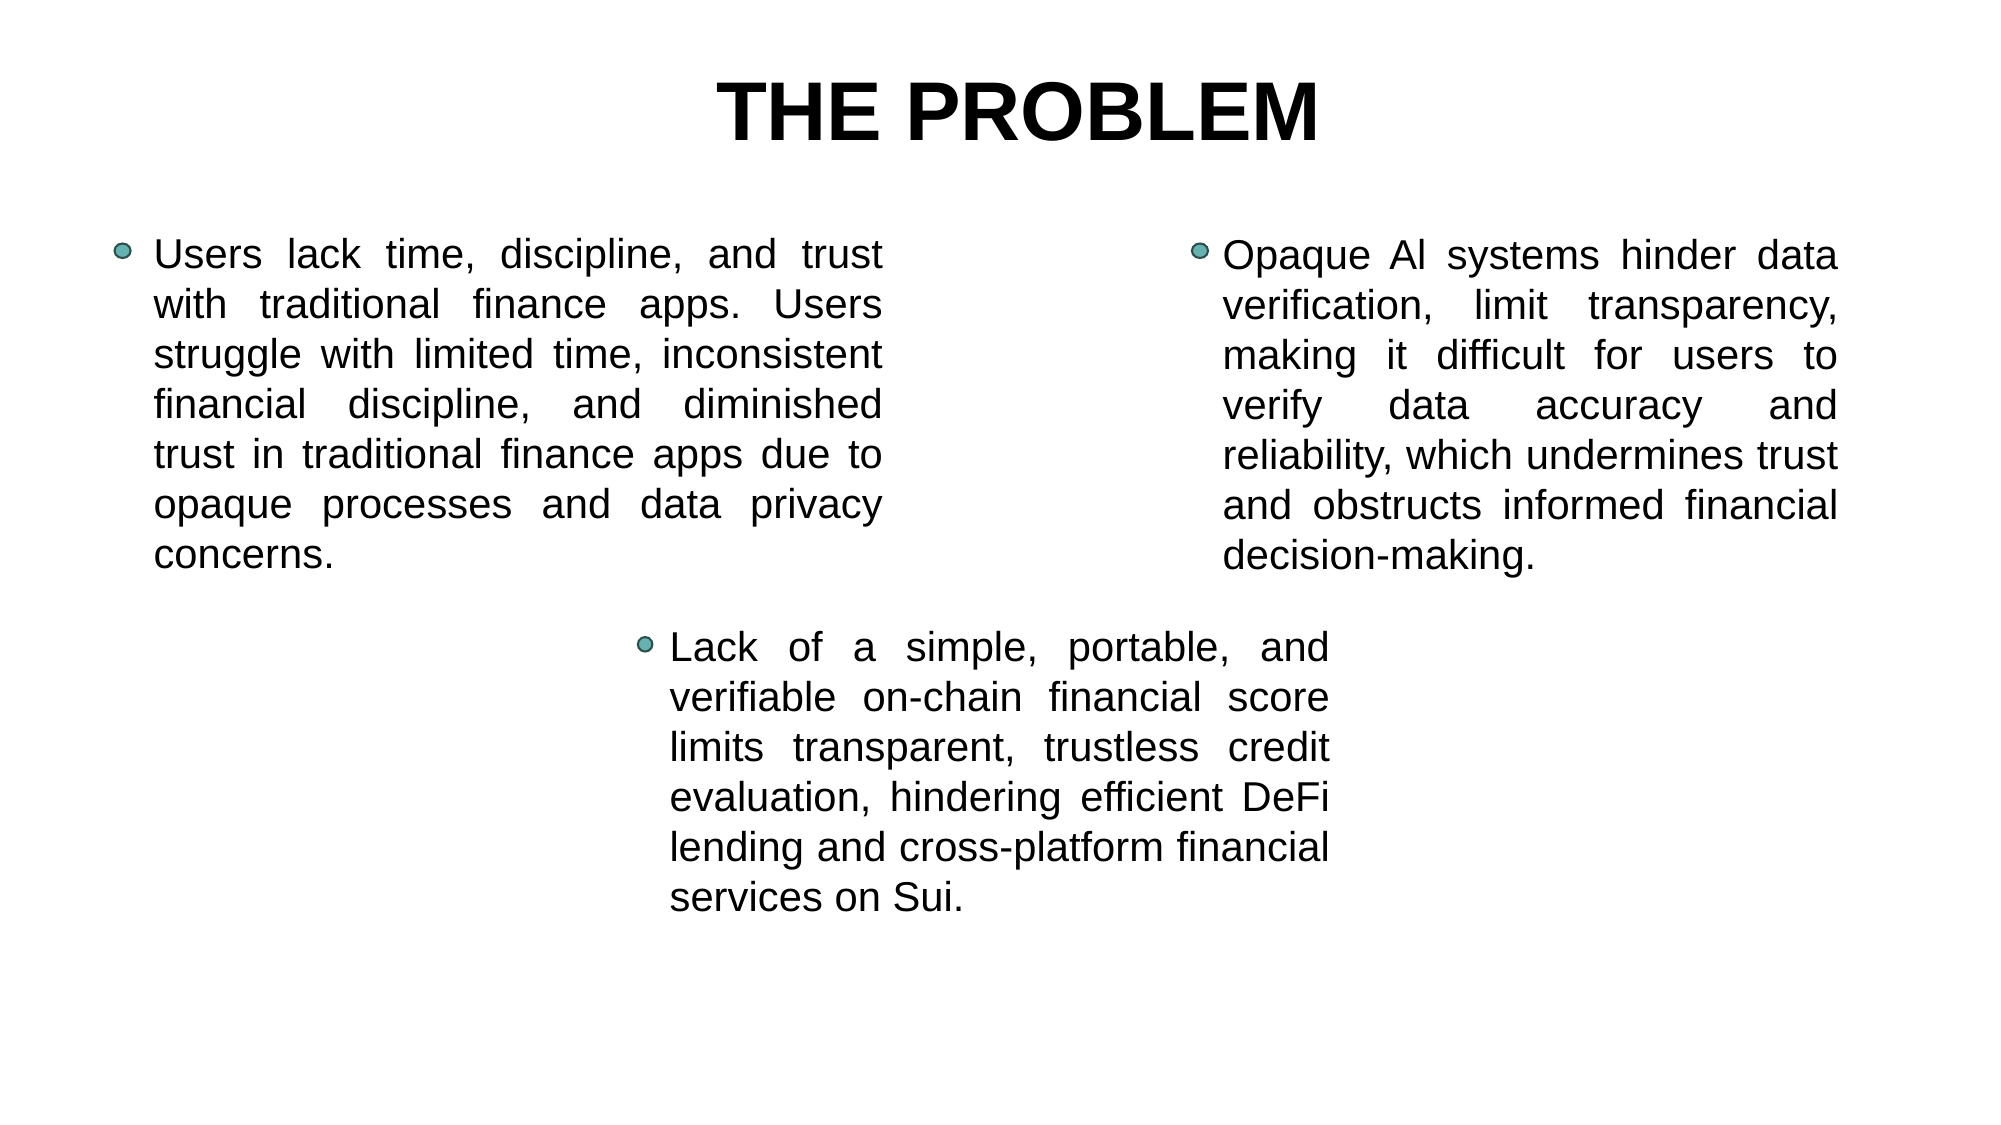

# The problem
Users lack time, discipline, and trust with traditional finance apps. Users struggle with limited time, inconsistent financial discipline, and diminished trust in traditional finance apps due to opaque processes and data privacy concerns.
Opaque Al systems hinder data verification, limit transparency, making it difficult for users to verify data accuracy and reliability, which undermines trust and obstructs informed financial decision-making.

Lack of a simple, portable, and verifiable on-chain financial score limits transparent, trustless credit evaluation, hindering efficient DeFi lending and cross-platform financial services on Sui.